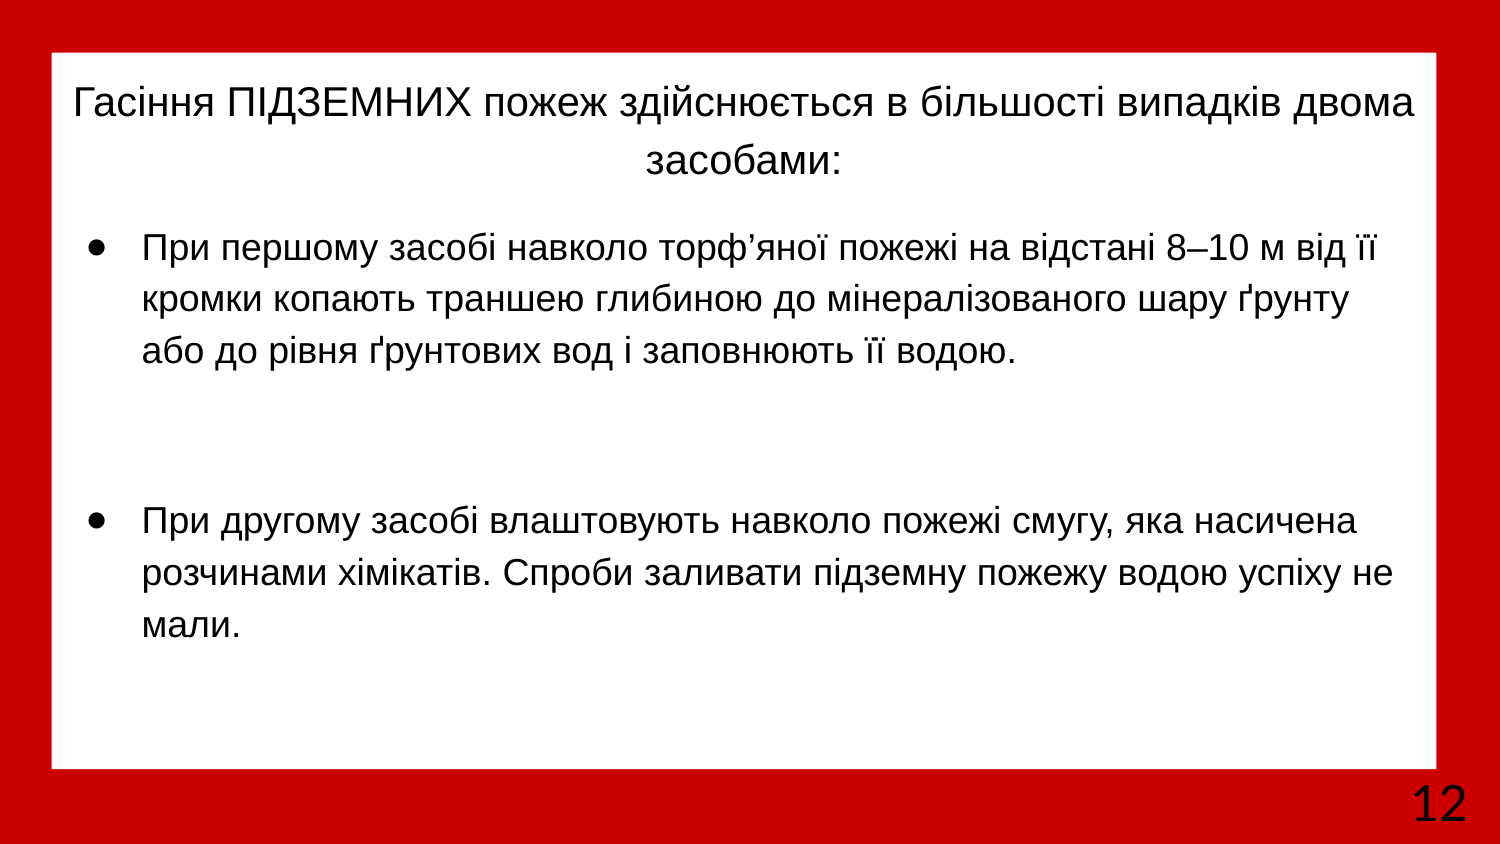

Гасіння ПІДЗЕМНИХ пожеж здійснюється в більшості випадків двома засобами:
При першому засобі навколо торф’яної пожежі на відстані 8–10 м від її кромки копають траншею глибиною до мінералізованого шару ґрунту або до рівня ґрунтових вод і заповнюють її водою.

При другому засобі влаштовують навколо пожежі смугу, яка насичена розчинами хімікатів. Спроби заливати підземну пожежу водою успіху не мали.
12